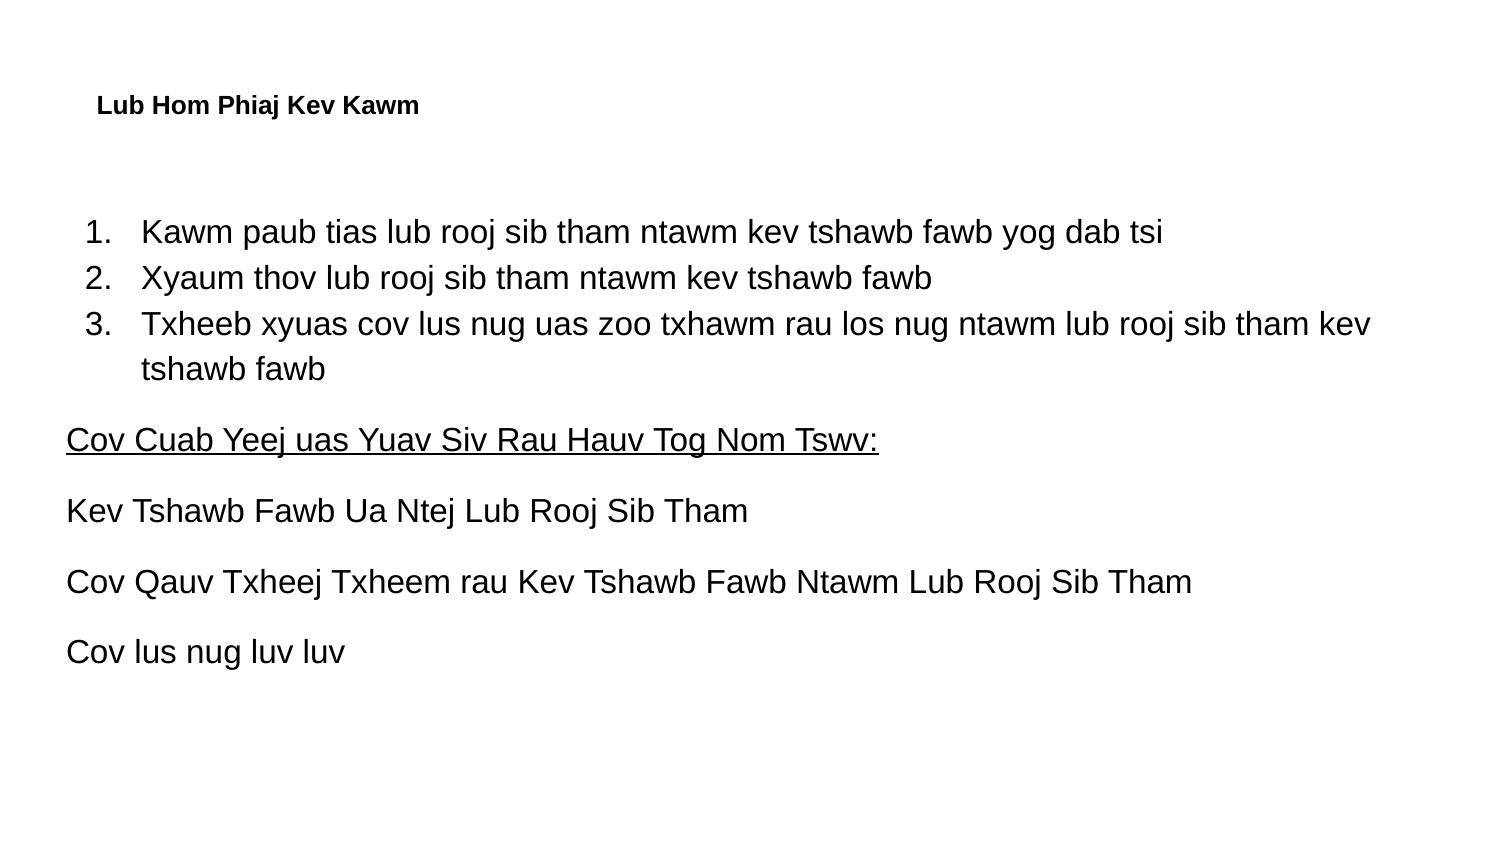

# LeLub Hom Phiaj Kev Kawm
arning Goals
Kawm paub tias lub rooj sib tham ntawm kev tshawb fawb yog dab tsi
Xyaum thov lub rooj sib tham ntawm kev tshawb fawb
Txheeb xyuas cov lus nug uas zoo txhawm rau los nug ntawm lub rooj sib tham kev tshawb fawb
Cov Cuab Yeej uas Yuav Siv Rau Hauv Tog Nom Tswv:
Kev Tshawb Fawb Ua Ntej Lub Rooj Sib Tham
Cov Qauv Txheej Txheem rau Kev Tshawb Fawb Ntawm Lub Rooj Sib Tham
Cov lus nug luv luv